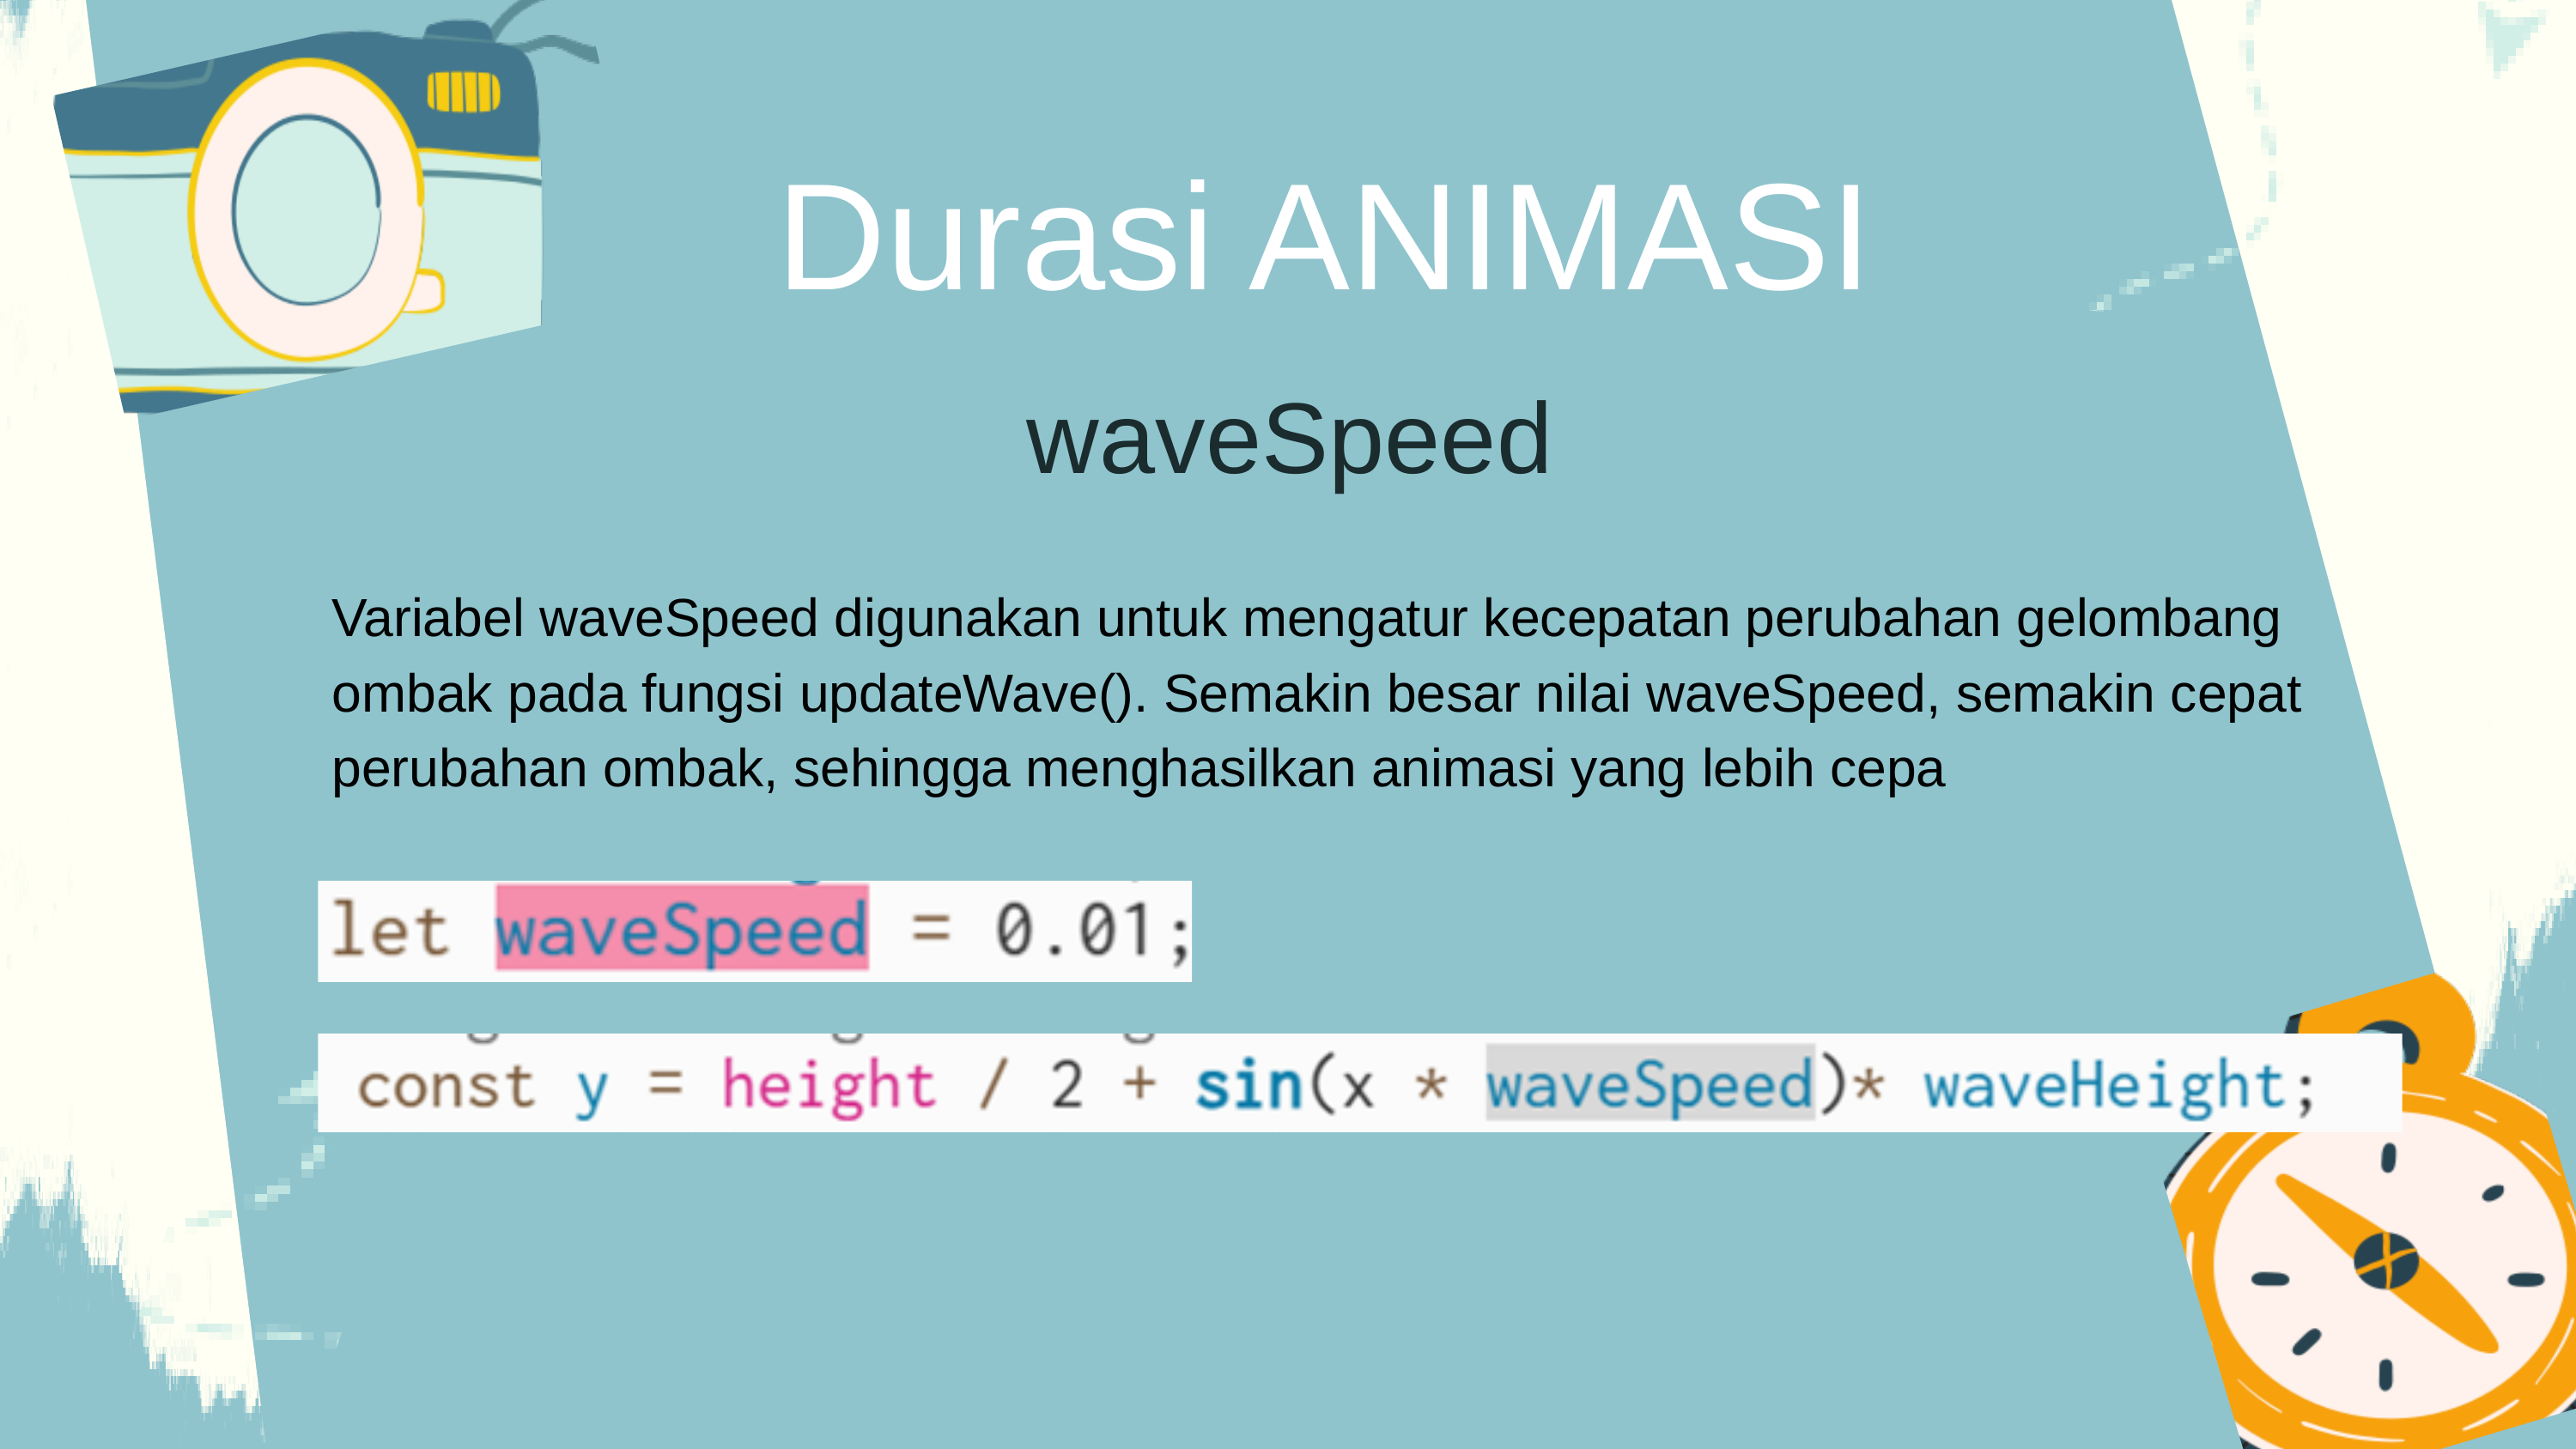

Durasi ANIMASI

waveSpeed

Variabel waveSpeed digunakan untuk mengatur kecepatan perubahan gelombang ombak pada fungsi updateWave(). Semakin besar nilai waveSpeed, semakin cepat perubahan ombak, sehingga menghasilkan animasi yang lebih cepa